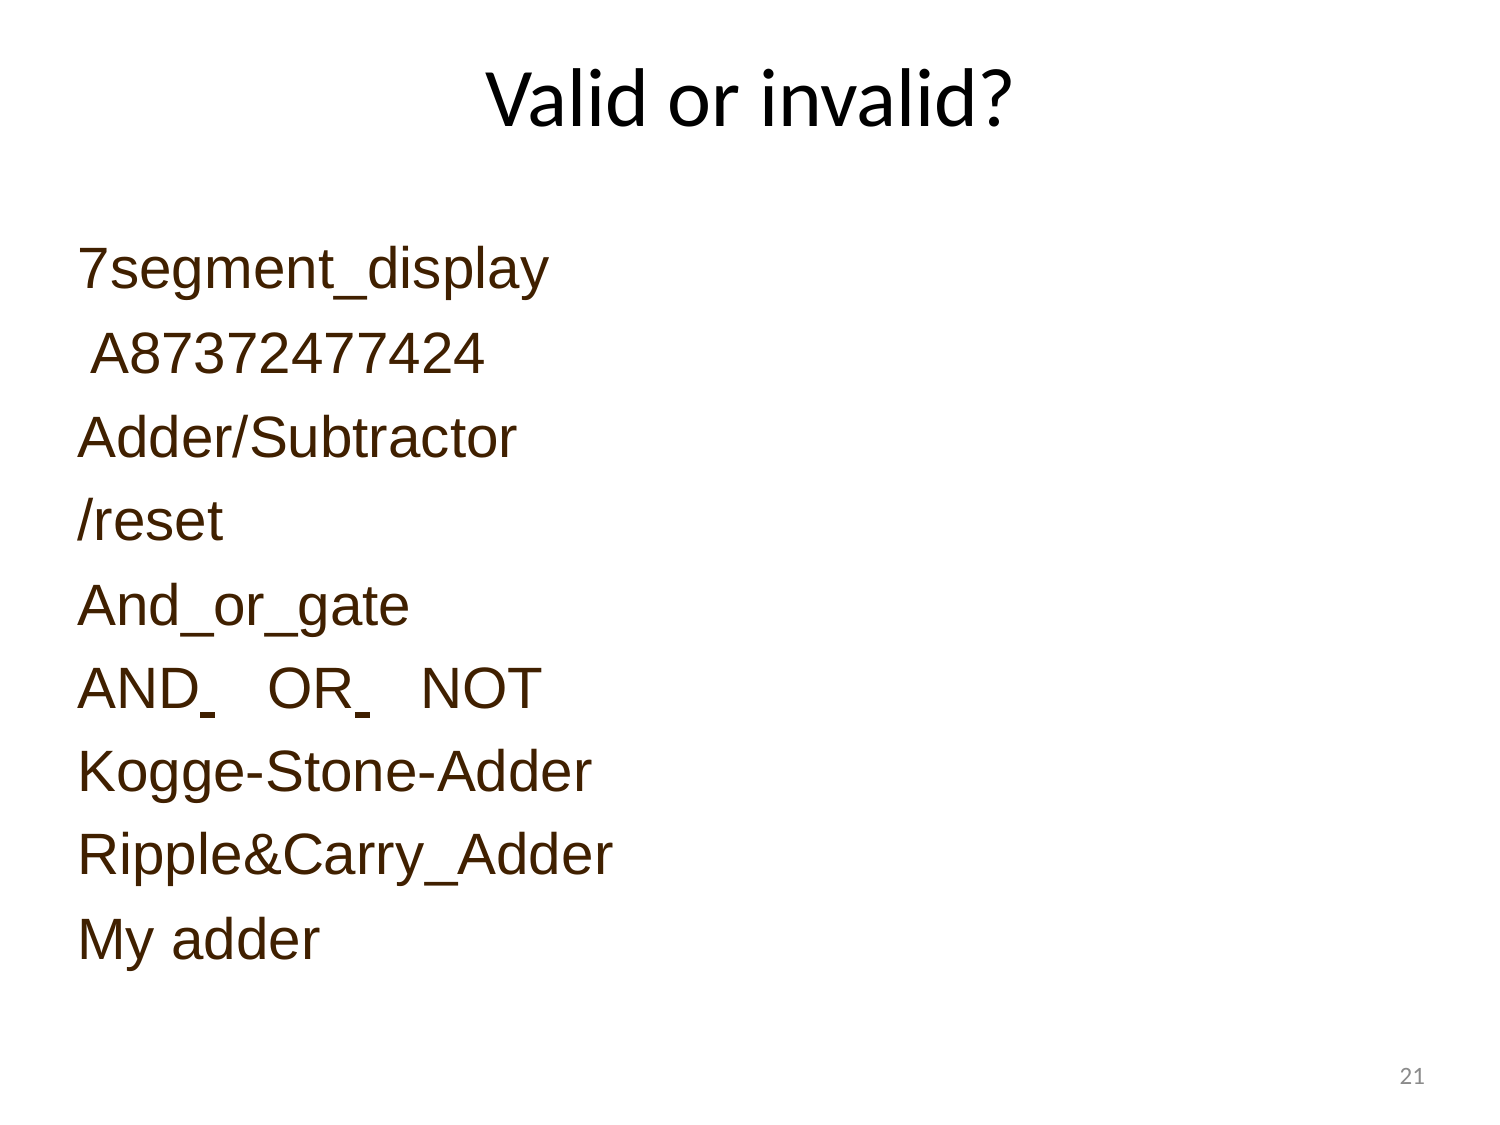

21
# Valid or invalid?
7segment_display  A87372477424
Adder/Subtractor
/reset
And_or_gate  AND 	OR 	NOT
Kogge-Stone-Adder  Ripple&Carry_Adder
My adder